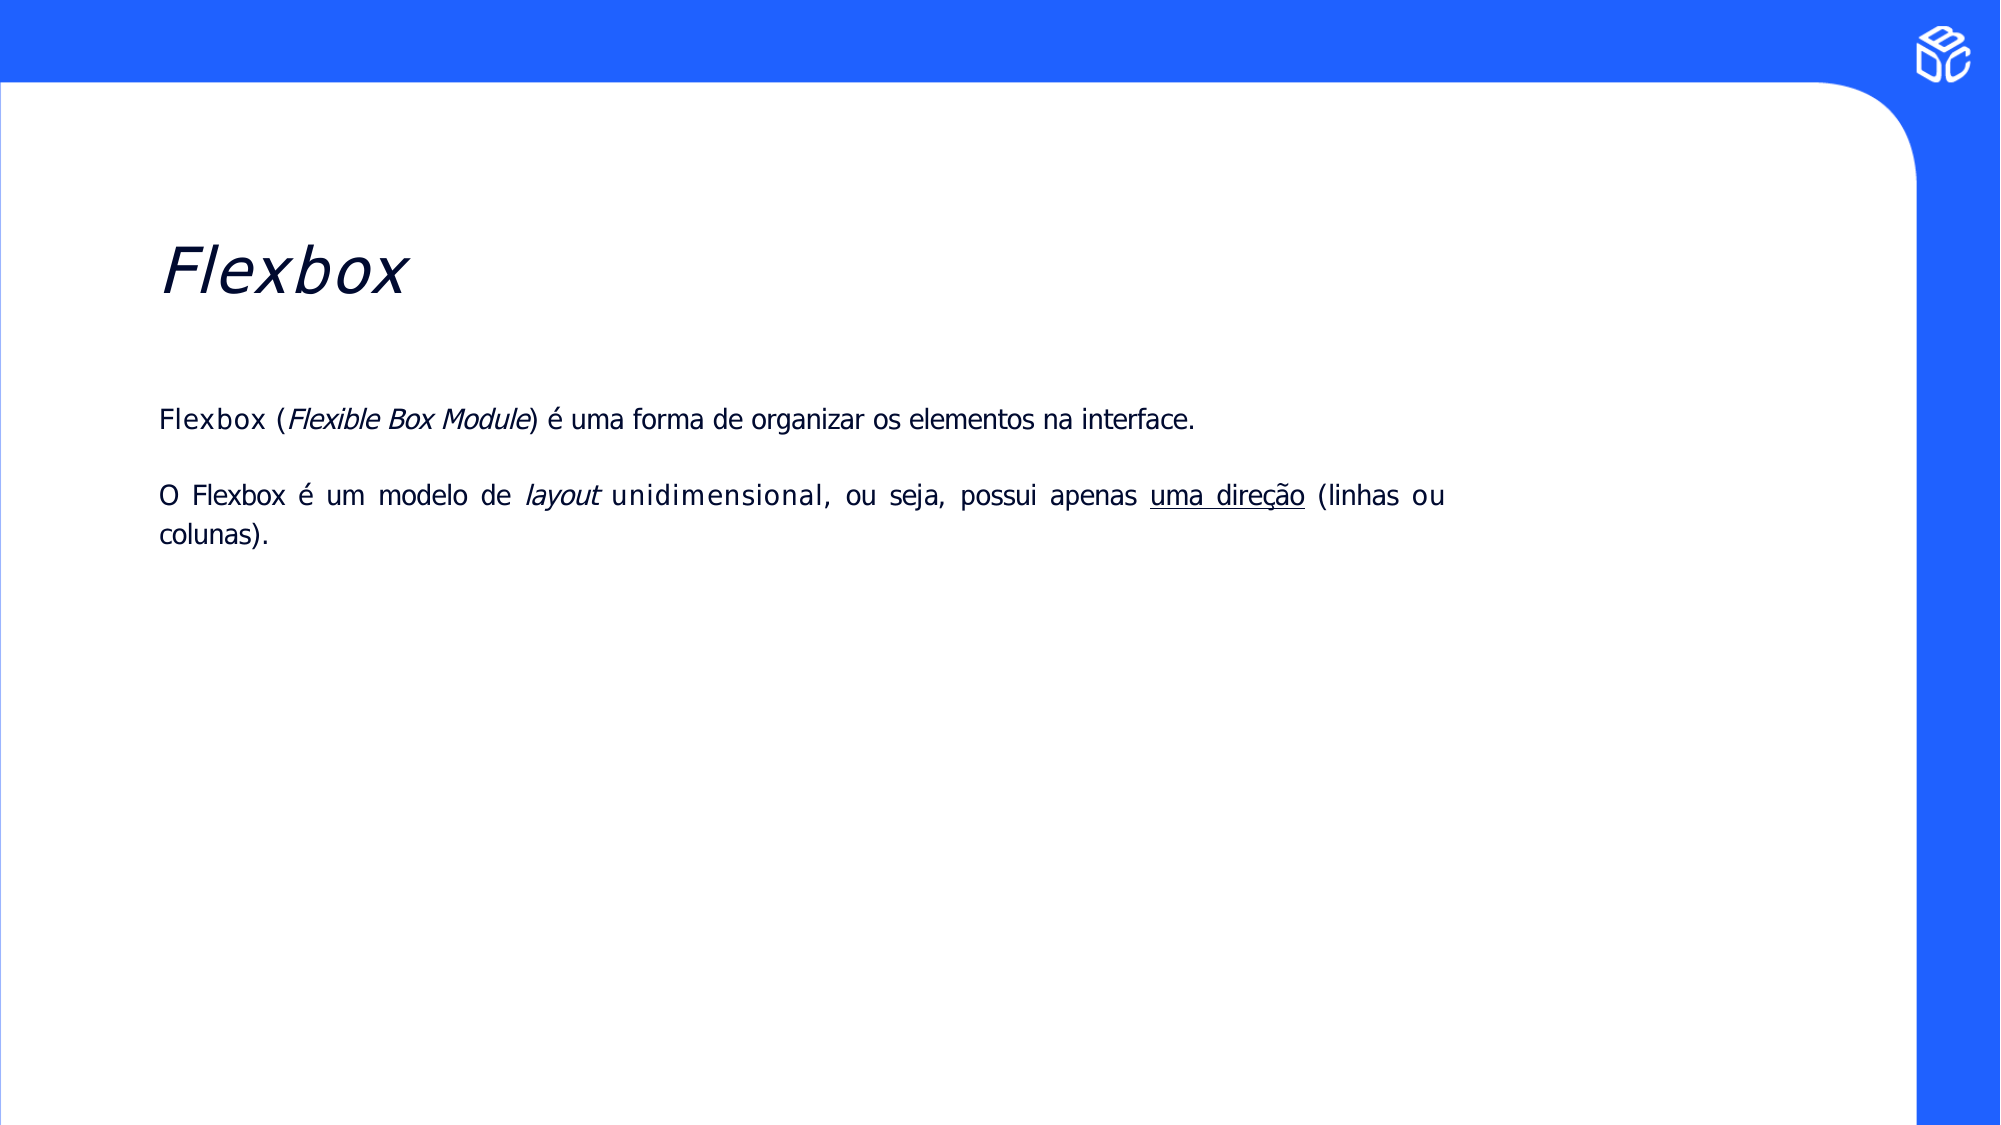

# Flexbox
Flexbox (Flexible Box Module) é uma forma de organizar os elementos na interface.

O Flexbox é um modelo de layout unidimensional, ou seja, possui apenas uma direção (linhas ou colunas).